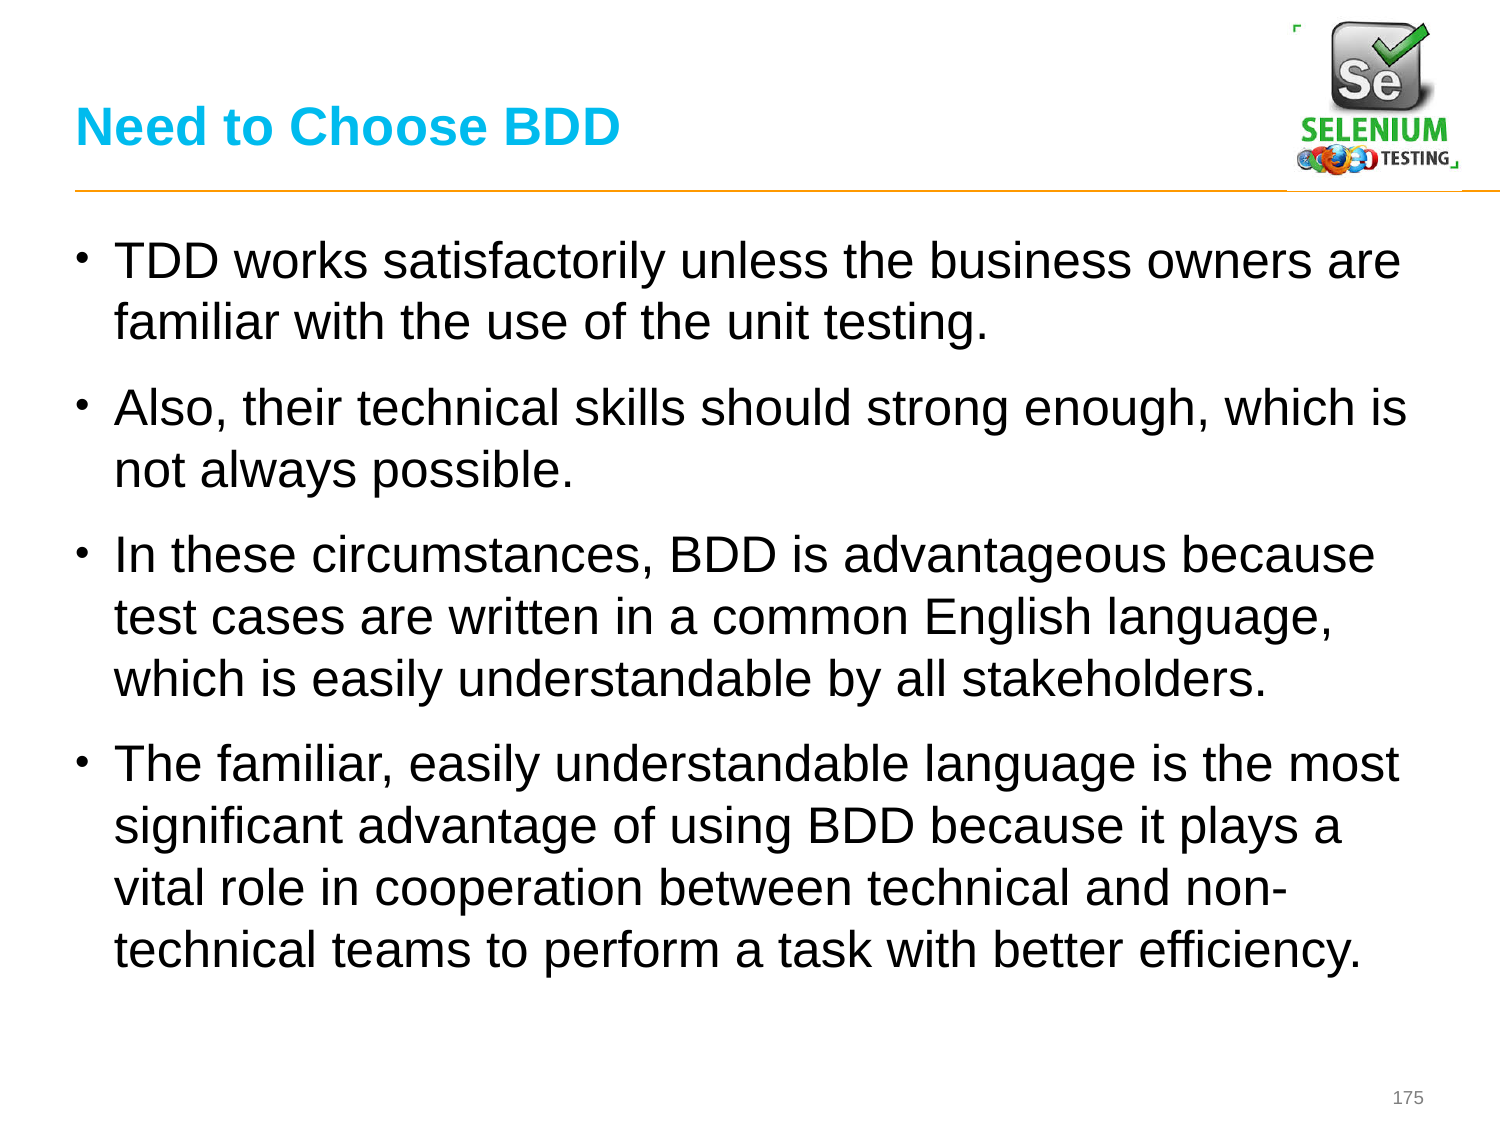

# Need to Choose BDD
TDD works satisfactorily unless the business owners are familiar with the use of the unit testing.
Also, their technical skills should strong enough, which is not always possible.
In these circumstances, BDD is advantageous because test cases are written in a common English language, which is easily understandable by all stakeholders.
The familiar, easily understandable language is the most significant advantage of using BDD because it plays a vital role in cooperation between technical and non-technical teams to perform a task with better efficiency.